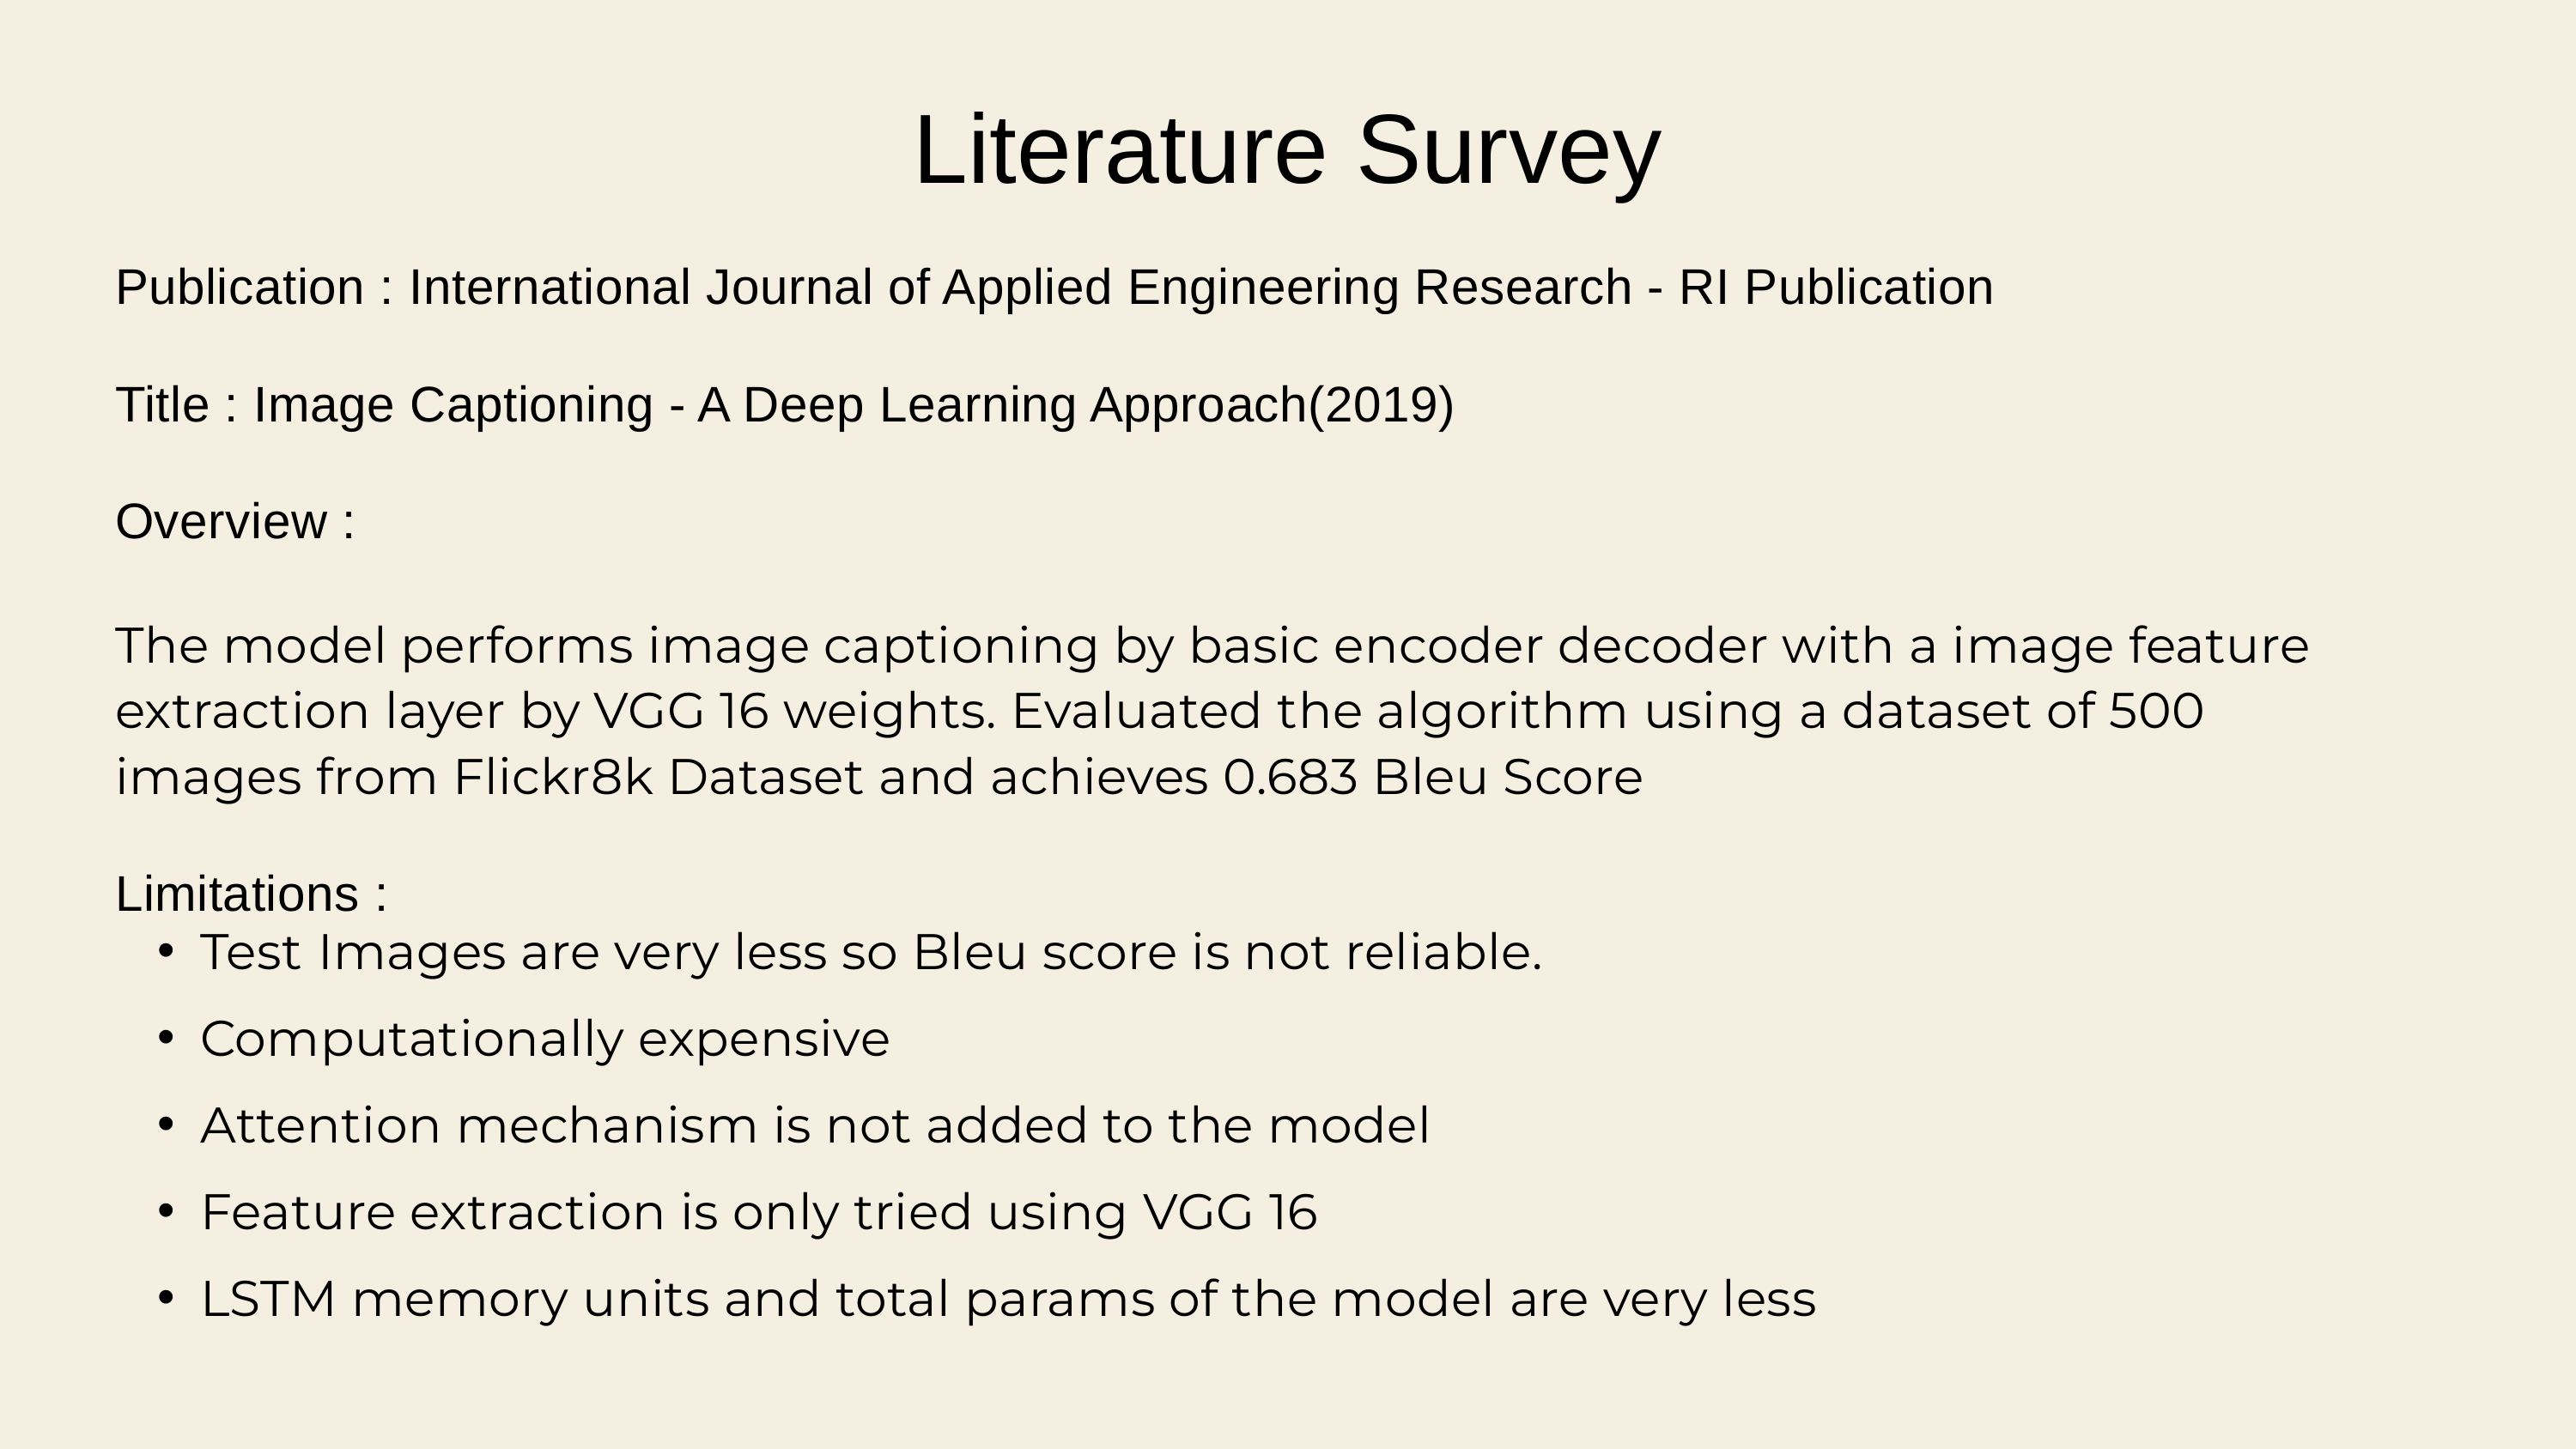

Literature Survey
Publication : International Journal of Applied Engineering Research - RI Publication

Title : Image Captioning - A Deep Learning Approach(2019)

Overview :

The model performs image captioning by basic encoder decoder with a image feature extraction layer by VGG 16 weights. Evaluated the algorithm using a dataset of 500 images from Flickr8k Dataset and achieves 0.683 Bleu Score

Limitations :
Test Images are very less so Bleu score is not reliable.
Computationally expensive
Attention mechanism is not added to the model
Feature extraction is only tried using VGG 16
LSTM memory units and total params of the model are very less